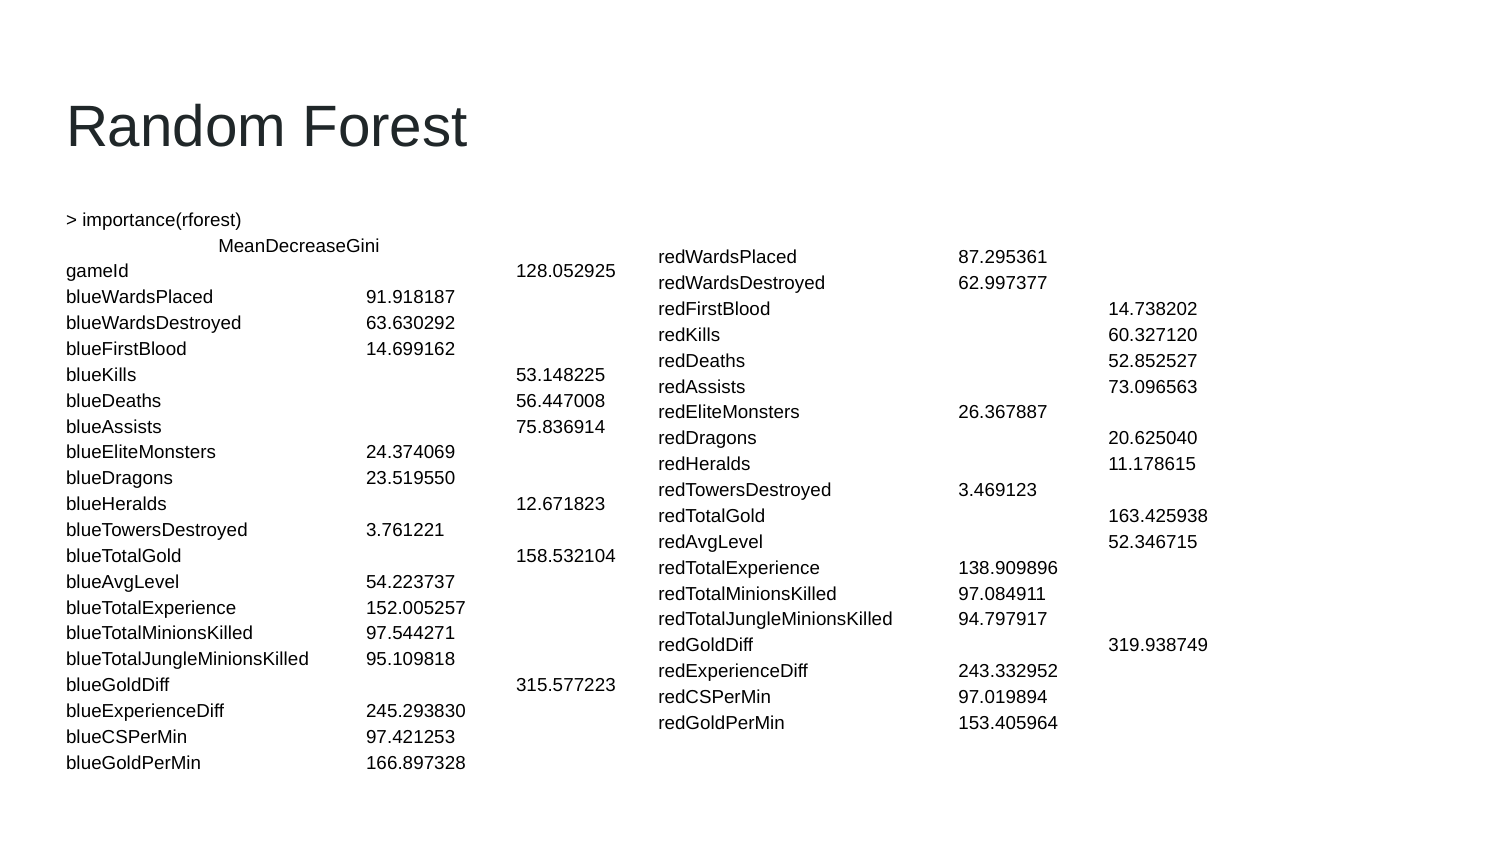

# Random Forest
> importance(rforest)
                             MeanDecreaseGini
gameId                             		128.052925
blueWardsPlaced                     	91.918187
blueWardsDestroyed                  	63.630292
blueFirstBlood                      	14.699162
blueKills                           		53.148225
blueDeaths                          		56.447008
blueAssists                         		75.836914
blueEliteMonsters                   	24.374069
blueDragons                         	23.519550
blueHeralds                         		12.671823
blueTowersDestroyed                  	3.761221
blueTotalGold                      		158.532104
blueAvgLevel                        	54.223737
blueTotalExperience                	152.005257
blueTotalMinionsKilled              	97.544271
blueTotalJungleMinionsKilled        	95.109818
blueGoldDiff                       		315.577223
blueExperienceDiff                 	245.293830
blueCSPerMin                        	97.421253
blueGoldPerMin                     	166.897328

redWardsPlaced                      	87.295361
redWardsDestroyed                   	62.997377
redFirstBlood                       		14.738202
redKills                            		60.327120
redDeaths                          		52.852527
redAssists                          		73.096563
redEliteMonsters                    	26.367887
redDragons                          		20.625040
redHeralds                          		11.178615
redTowersDestroyed                   	3.469123
redTotalGold                       		163.425938
redAvgLevel                        		52.346715
redTotalExperience                 	138.909896
redTotalMinionsKilled               	97.084911
redTotalJungleMinionsKilled         	94.797917
redGoldDiff                        		319.938749
redExperienceDiff                  	243.332952
redCSPerMin                         	97.019894
redGoldPerMin                      	153.405964